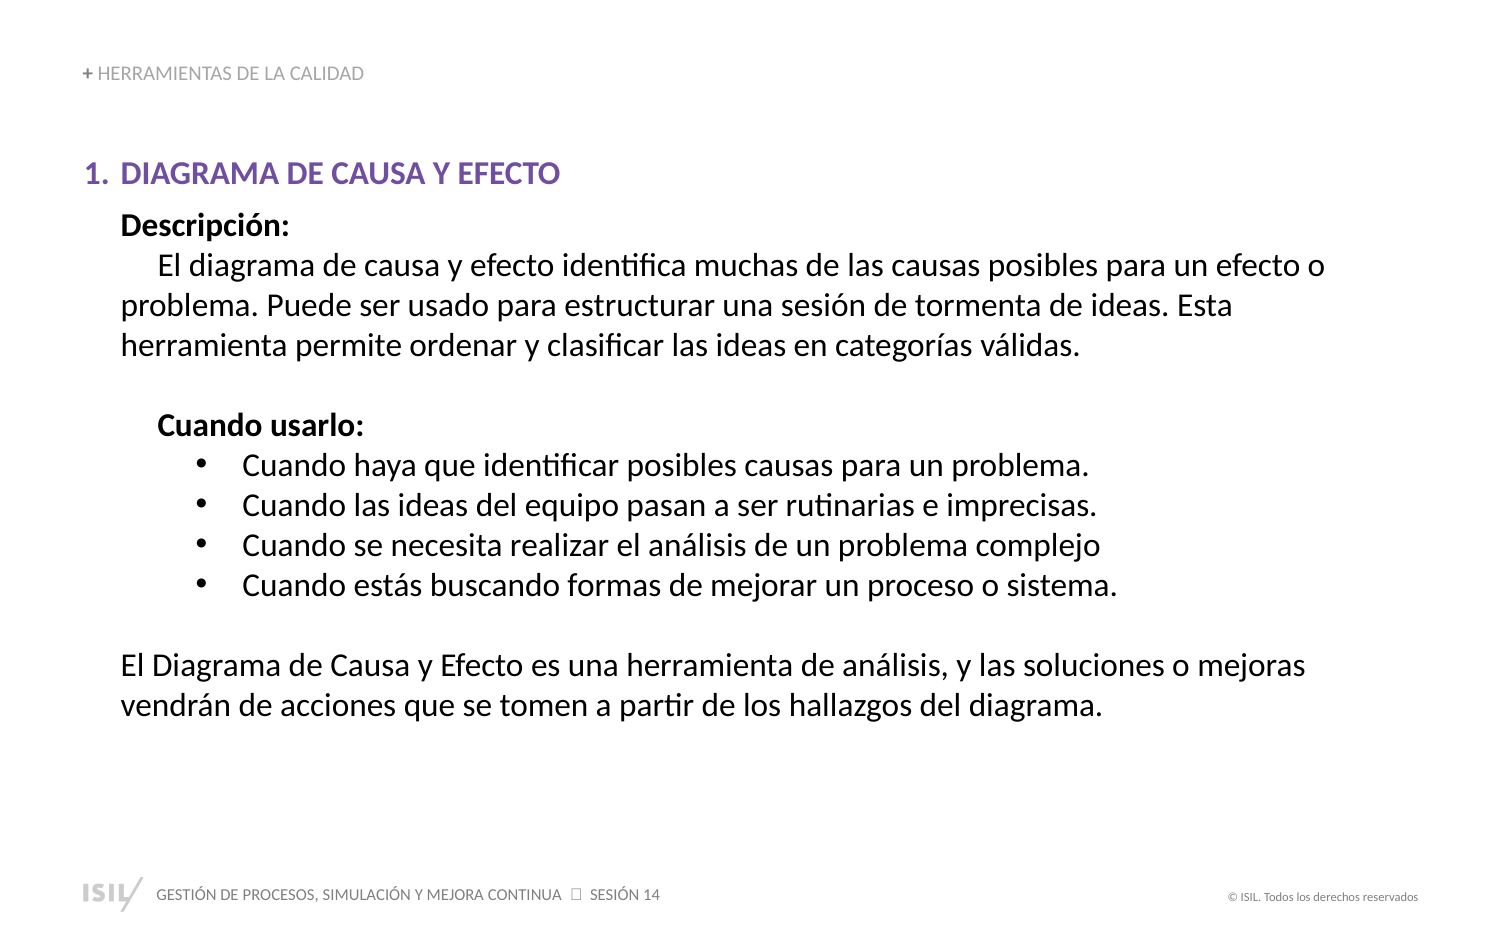

+ HERRAMIENTAS DE LA CALIDAD
DIAGRAMA DE CAUSA Y EFECTO
Descripción:
El diagrama de causa y efecto identifica muchas de las causas posibles para un efecto o problema. Puede ser usado para estructurar una sesión de tormenta de ideas. Esta herramienta permite ordenar y clasificar las ideas en categorías válidas.

Cuando usarlo:
Cuando haya que identificar posibles causas para un problema.
Cuando las ideas del equipo pasan a ser rutinarias e imprecisas.
Cuando se necesita realizar el análisis de un problema complejo
Cuando estás buscando formas de mejorar un proceso o sistema.

El Diagrama de Causa y Efecto es una herramienta de análisis, y las soluciones o mejoras vendrán de acciones que se tomen a partir de los hallazgos del diagrama.